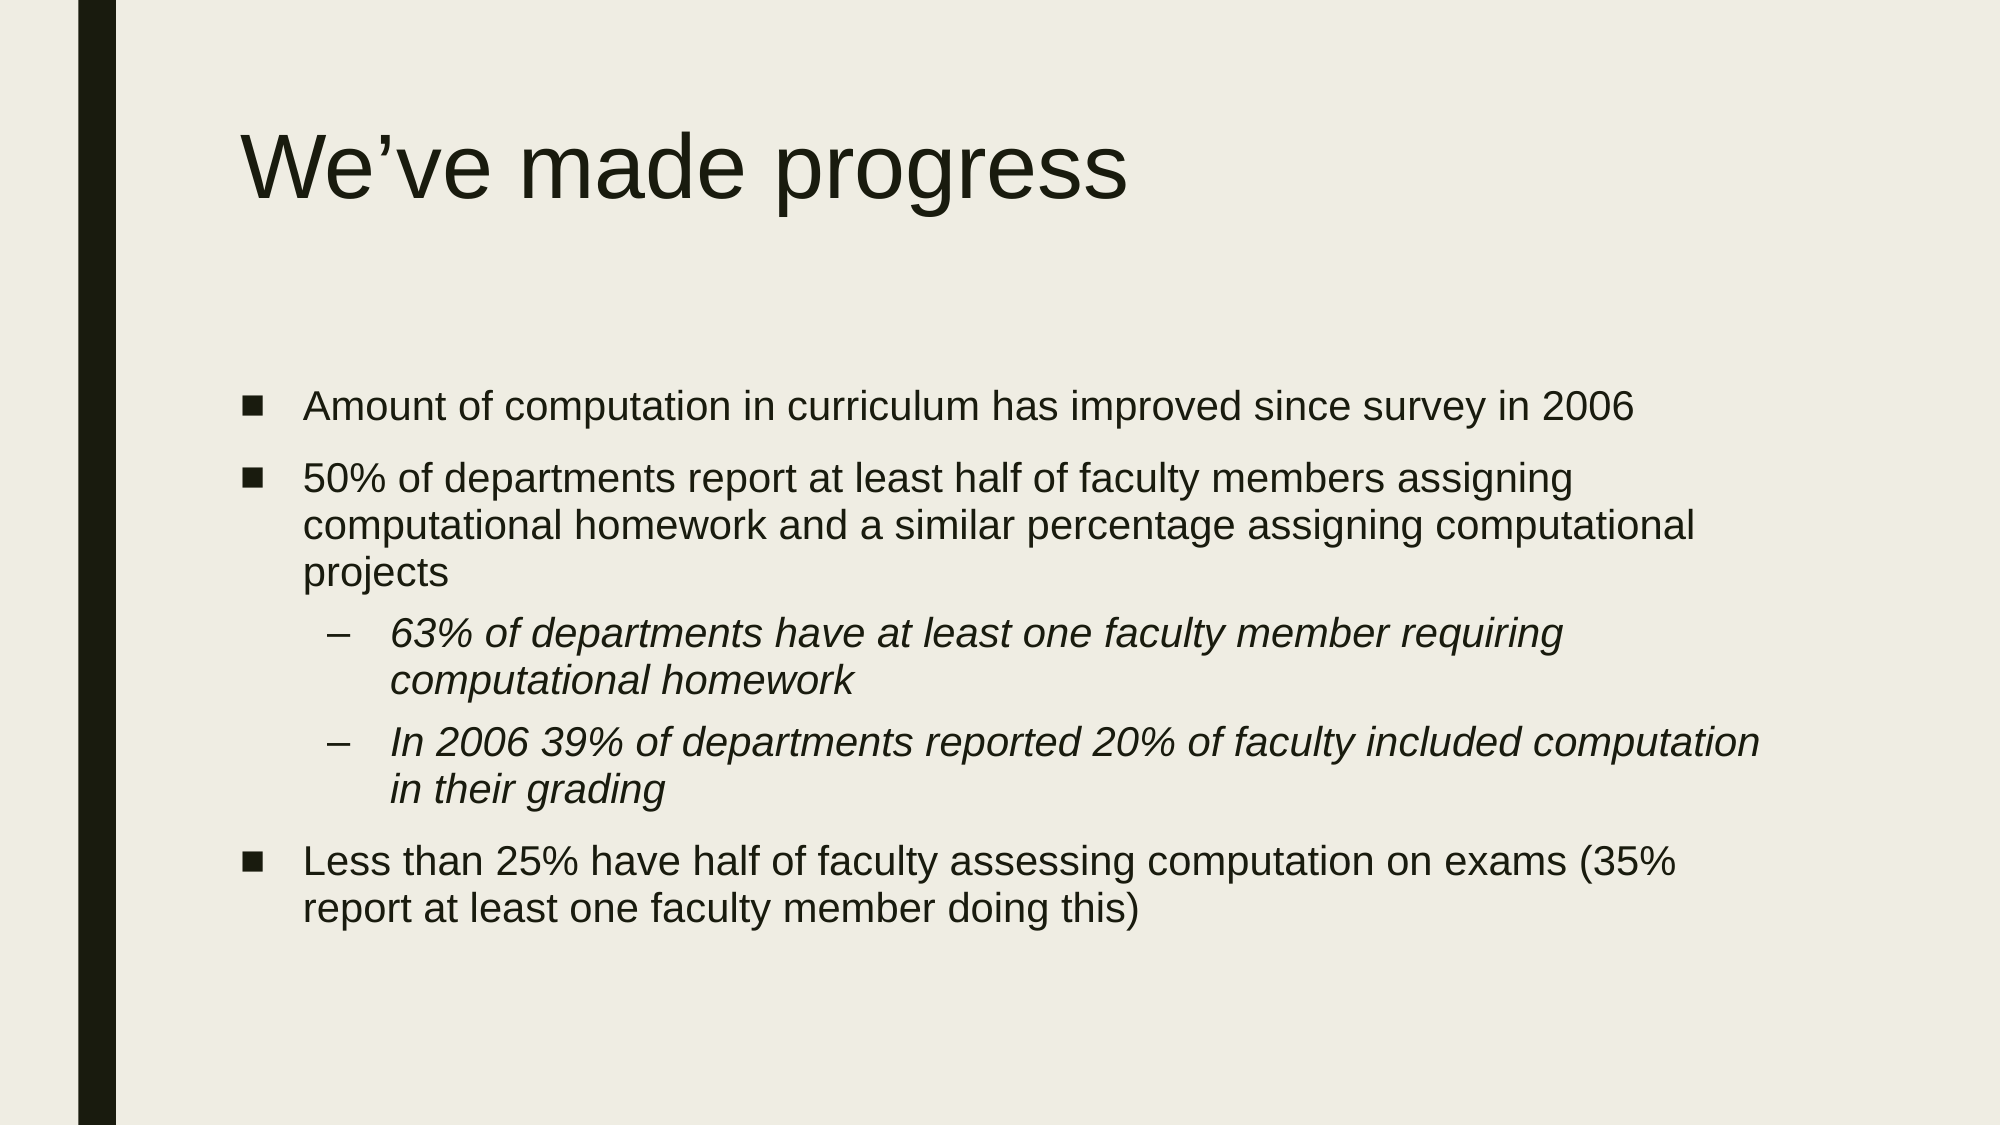

# We’ve made progress
Amount of computation in curriculum has improved since survey in 2006
50% of departments report at least half of faculty members assigning computational homework and a similar percentage assigning computational projects
63% of departments have at least one faculty member requiring computational homework
In 2006 39% of departments reported 20% of faculty included computation in their grading
Less than 25% have half of faculty assessing computation on exams (35% report at least one faculty member doing this)